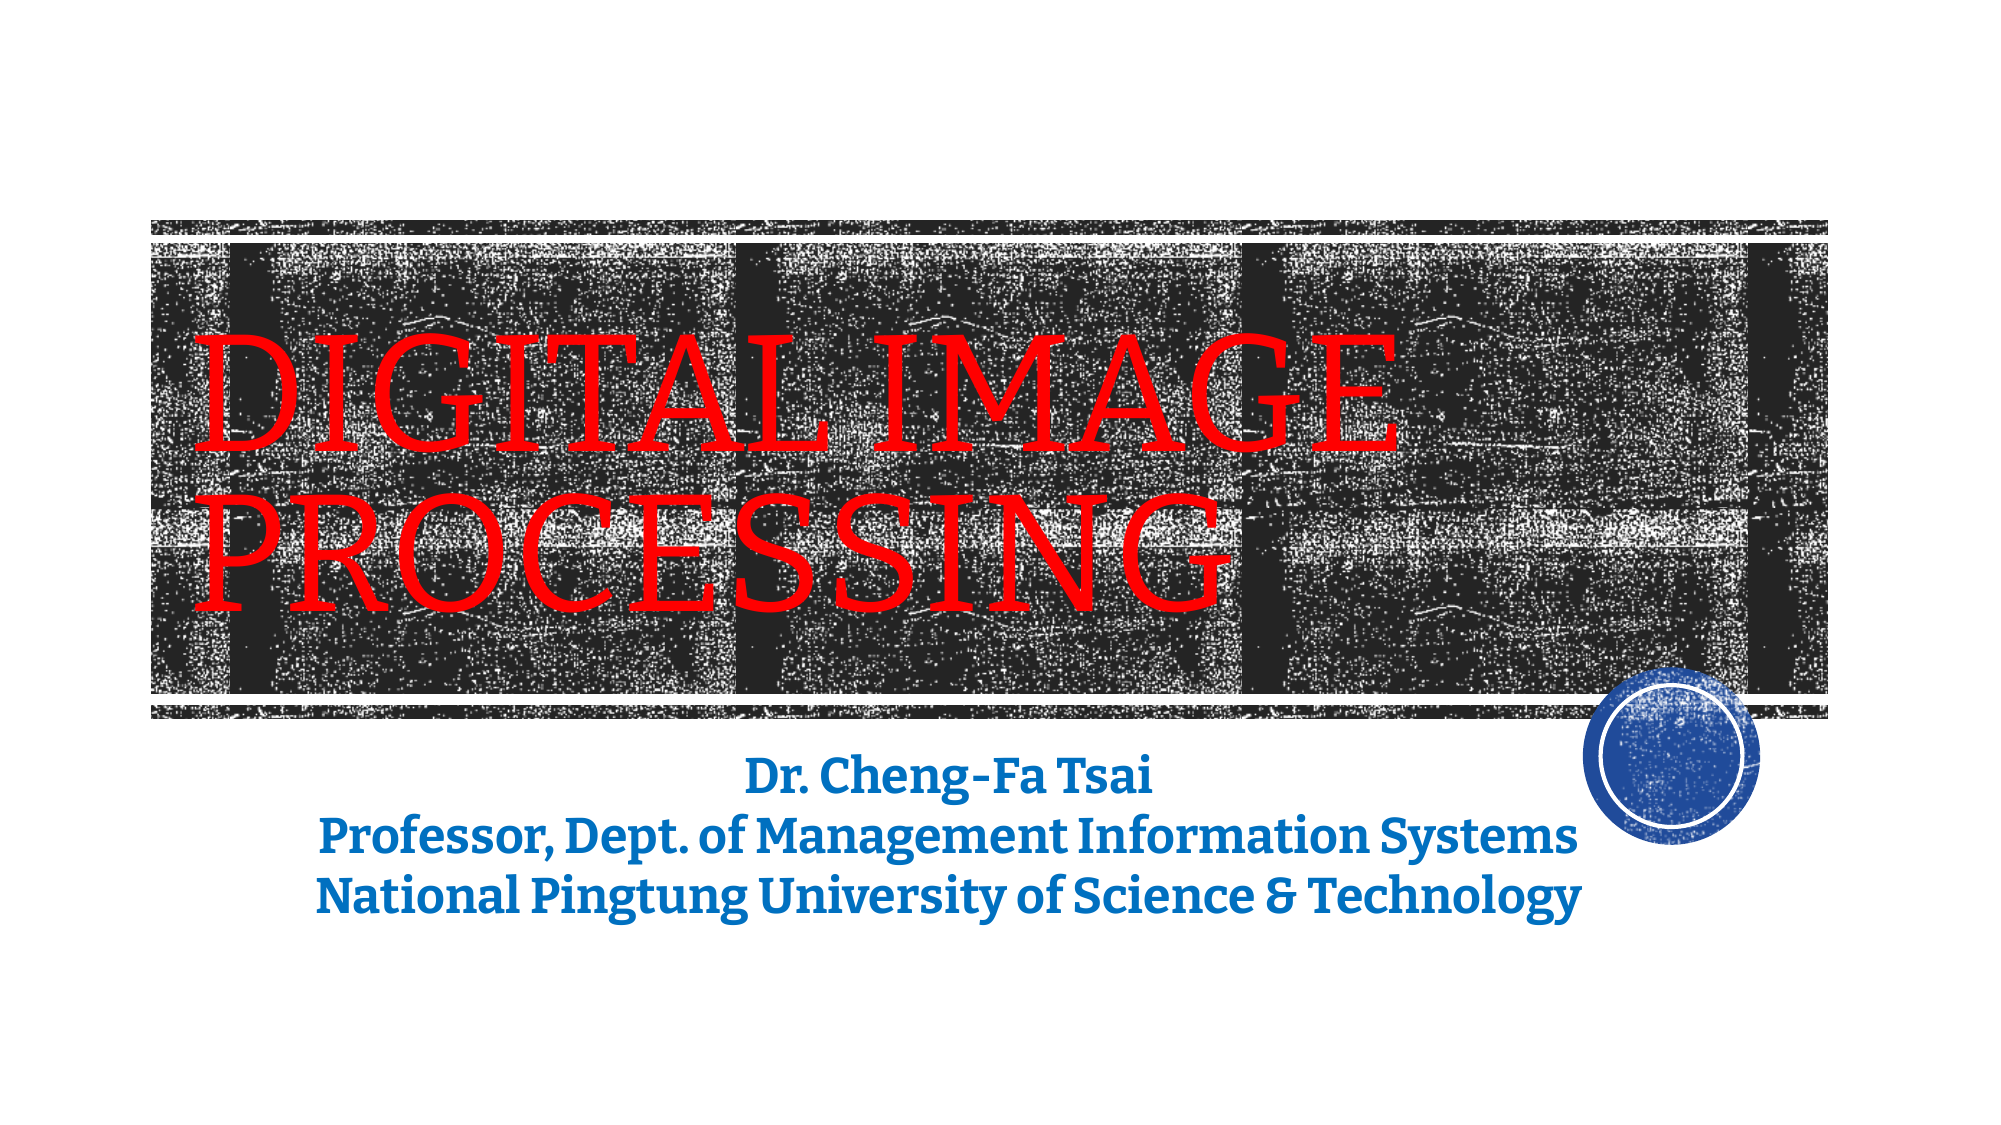

# Digital image processing
Dr. Cheng-Fa Tsai
Professor, Dept. of Management Information Systems
National Pingtung University of Science & Technology